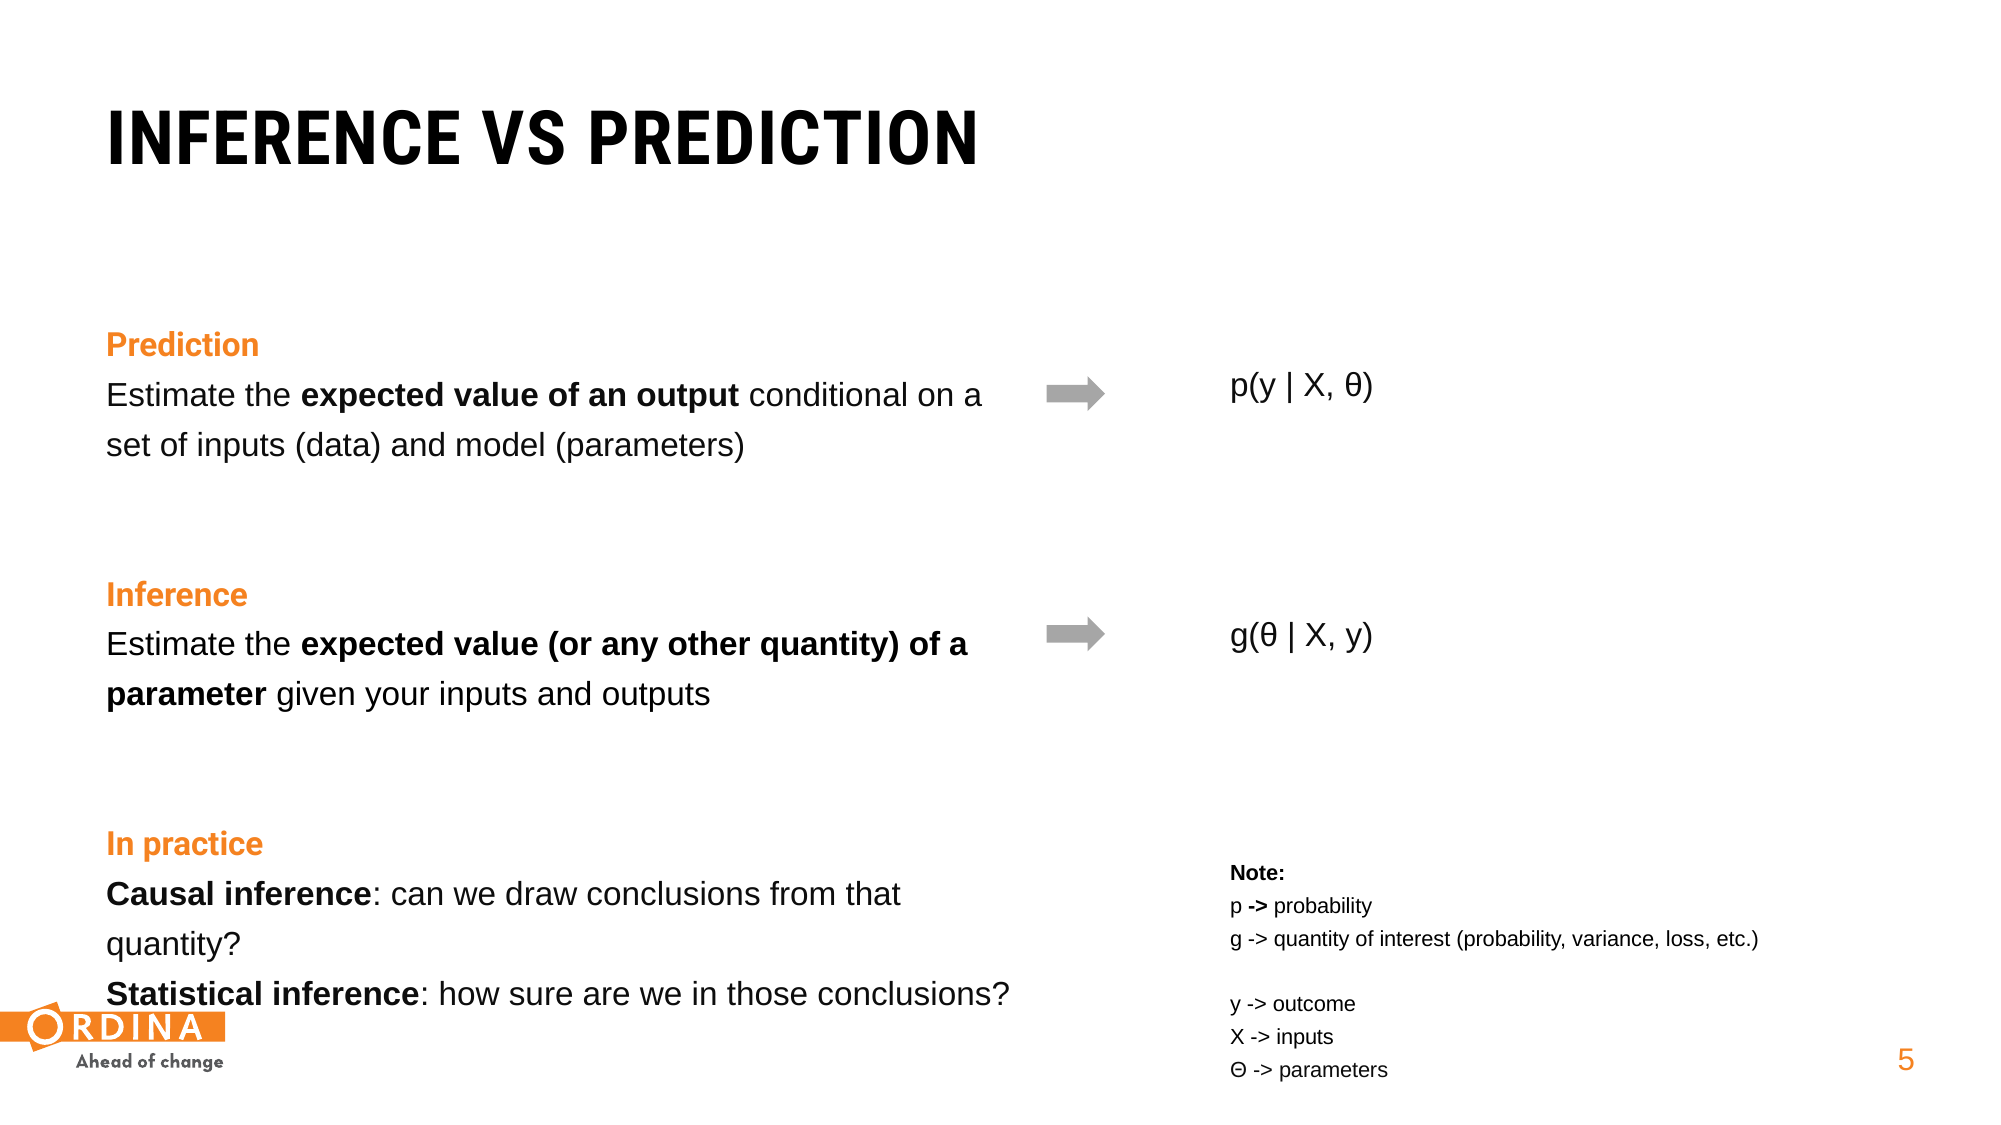

# Inference vs prediction

p(y | X, θ)

g(θ | X, y)

Note:
p -> probability
g -> quantity of interest (probability, variance, loss, etc.)

y -> outcome
X -> inputs
Θ -> parameters

Prediction
Estimate the expected value of an output conditional on a set of inputs (data) and model (parameters)

Inference
Estimate the expected value (or any other quantity) of a parameter given your inputs and outputs

In practice
Causal inference: can we draw conclusions from that quantity?
Statistical inference: how sure are we in those conclusions?

 5